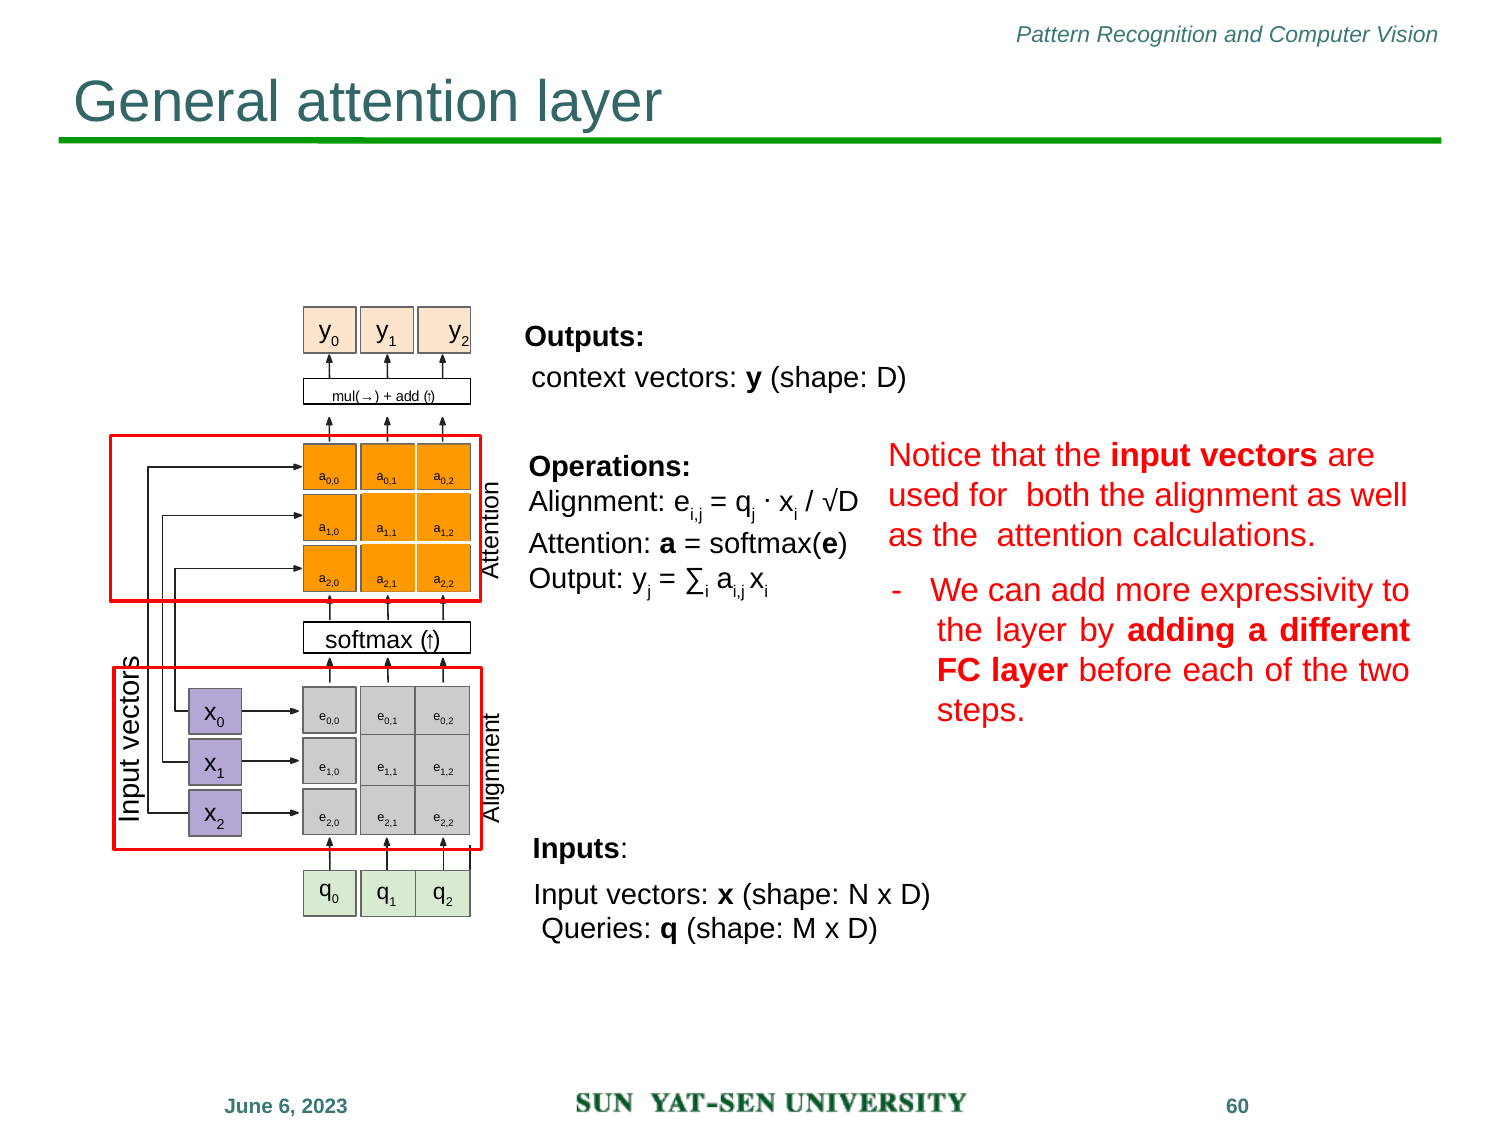

# General attention layer

y0
y1	y2
Outputs:

context vectors: y (shape: D)
mul(→) + add (↑)

Notice that the input vectors are used for  both the alignment as well as the  attention calculations.

a0,1
a0,2
Operations:
Alignment: ei,j = qj ᐧ xi / √D  Attention: a = softmax(e)  Output: yj = ∑i ai,j xi
a0,0

Attention

a1,1

a1,2

a1,0

a2,1

a2,2

a2,0
-   We can add more expressivity to the layer by adding a different FC layer before each of the two steps.

softmax (↑)
Input vectors

| e0,0 | e0,1 | e0,2 |
| --- | --- | --- |
| e1,0 | e1,1 | e1,2 |
| e2,0 | e2,1 | e2,2 |

x0
Alignment

x1
x2
Inputs:
|  |  |  |  |
| --- | --- | --- | --- |
| q1 |  | q2 |  |
Input vectors: x (shape: N x D)  Queries: q (shape: M x D)
q0